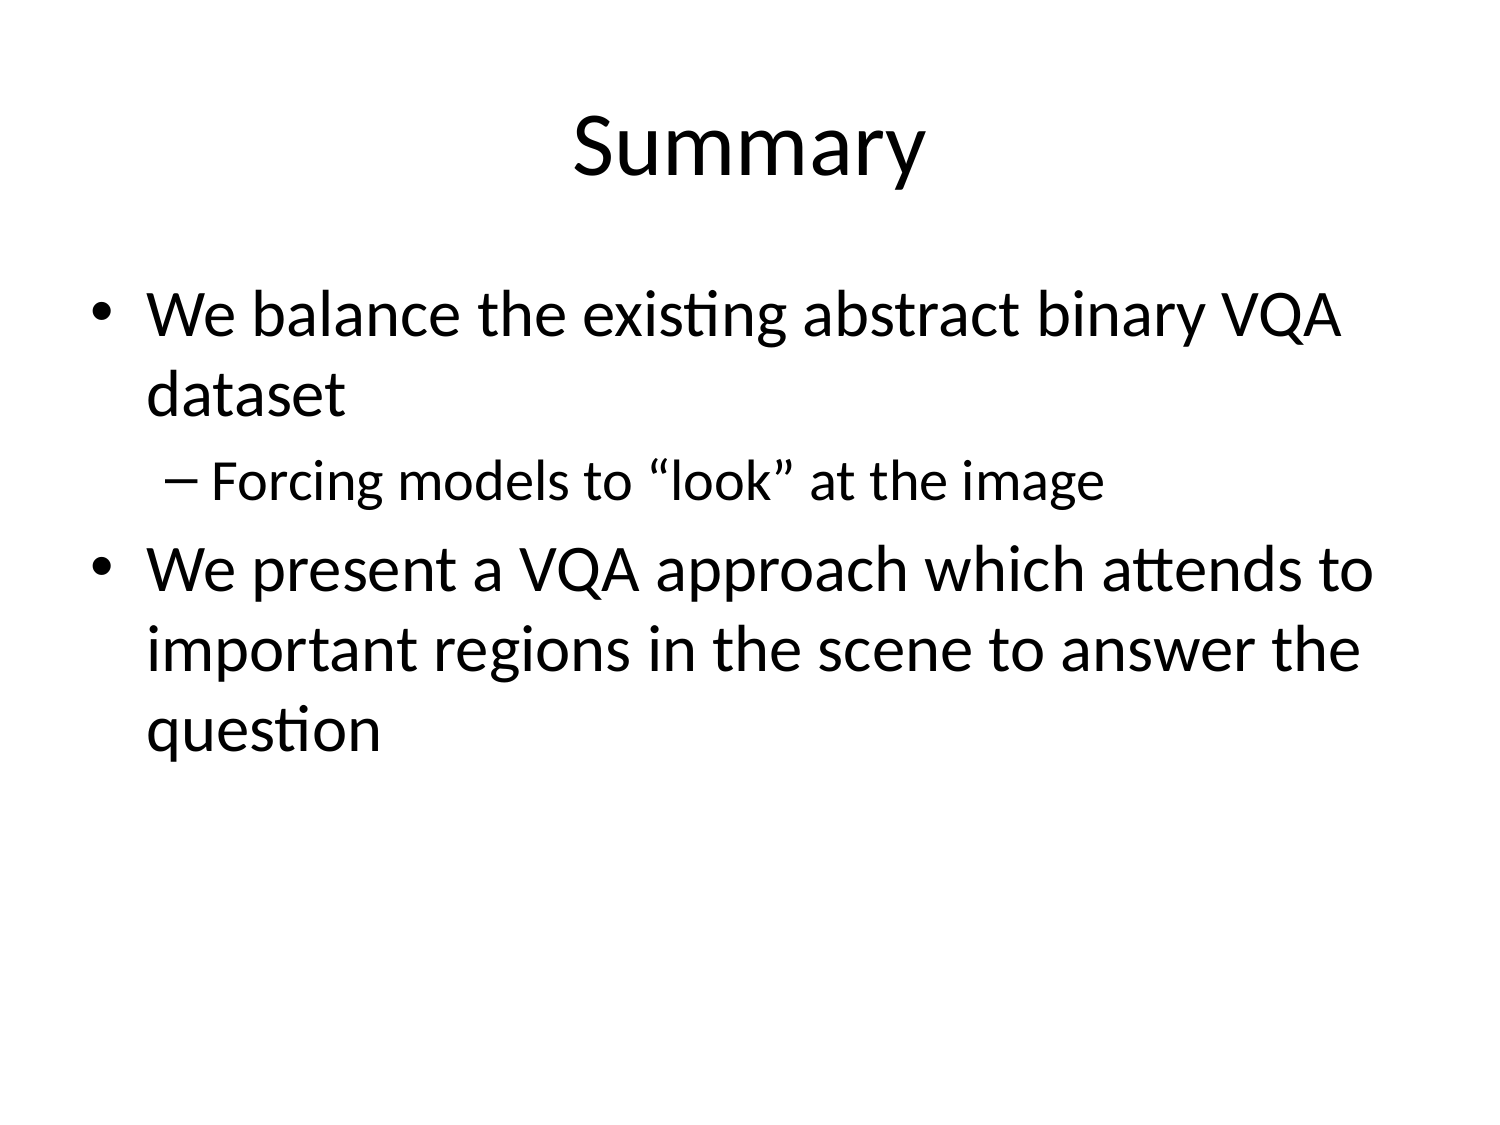

# Summary
We balance the existing abstract binary VQA dataset
Forcing models to “look” at the image
We present a VQA approach which attends to important regions in the scene to answer the question